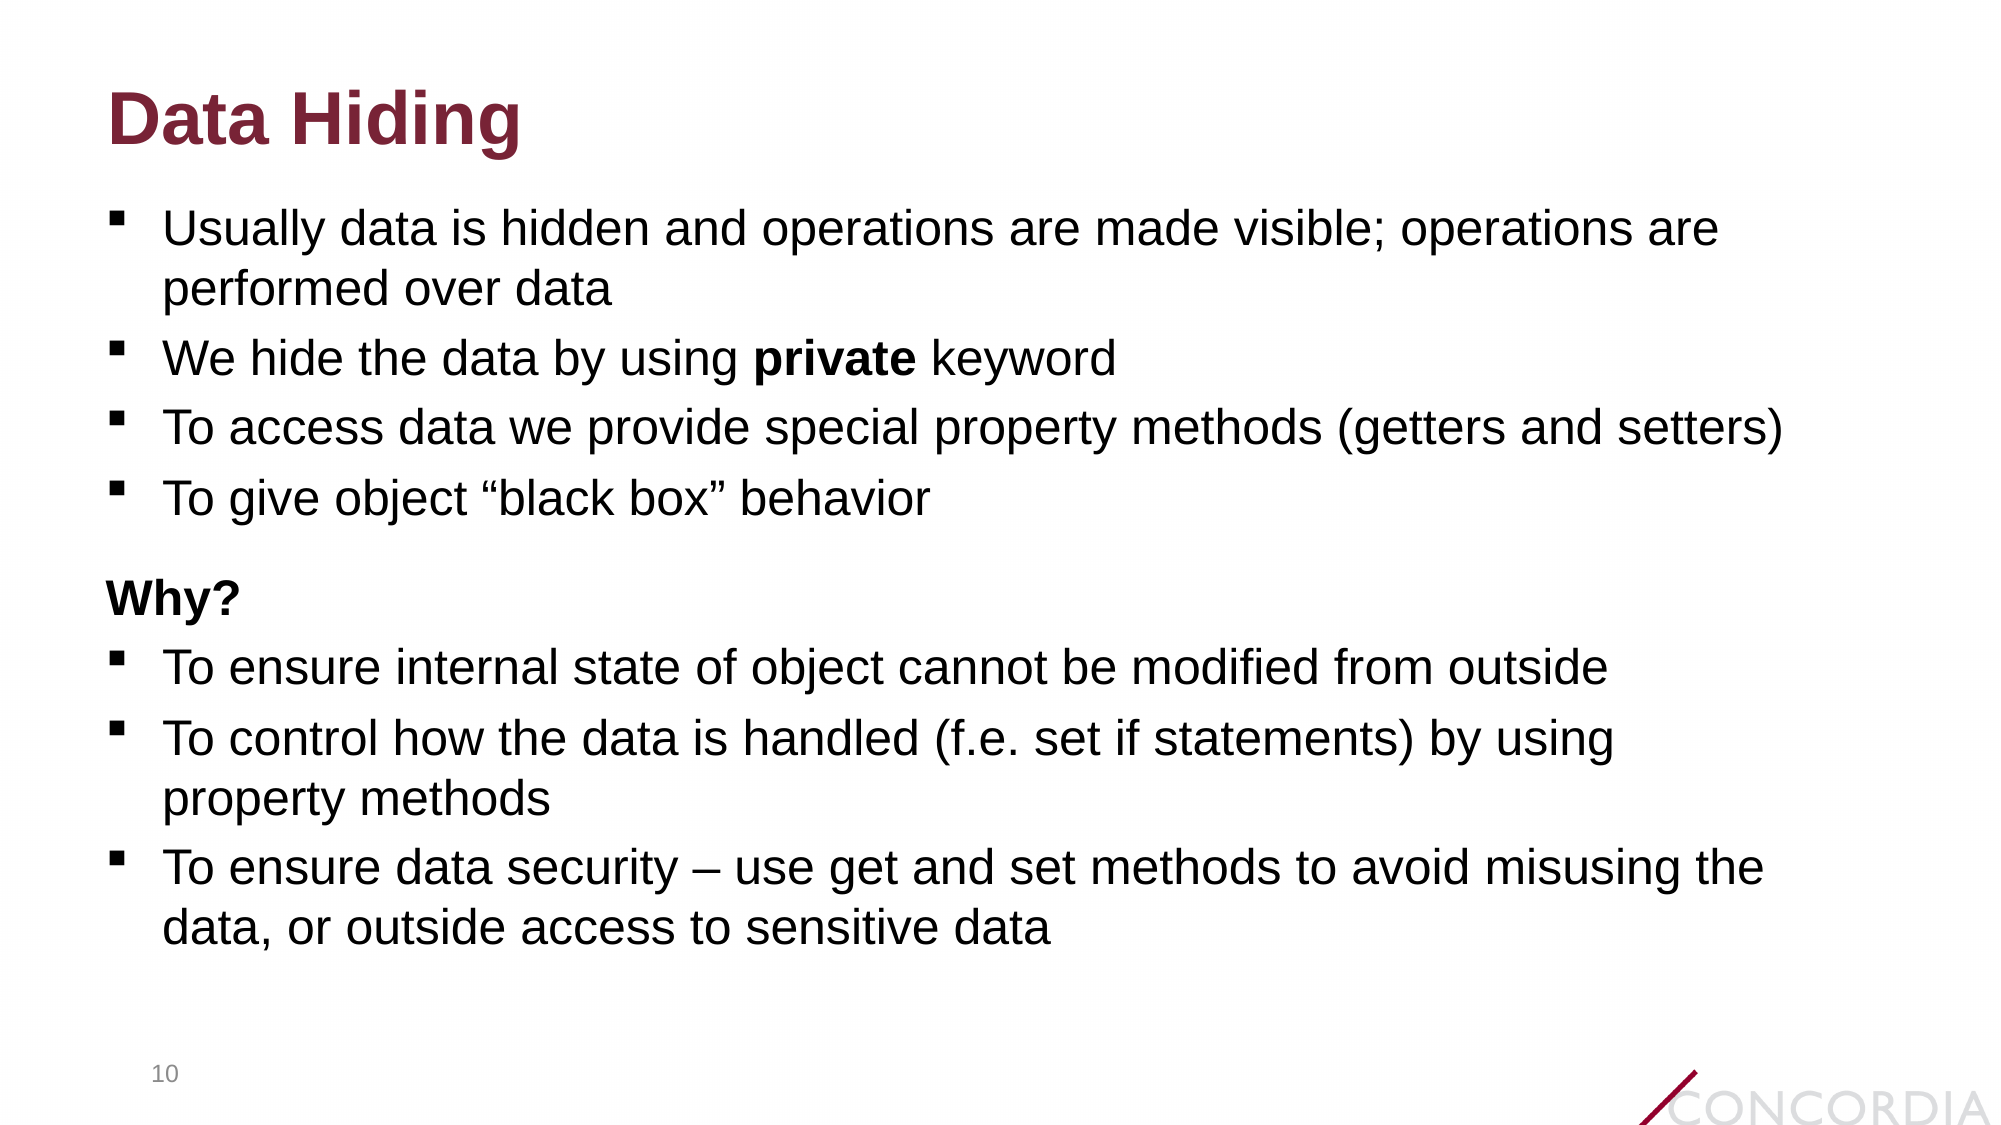

# Data Hiding
Usually data is hidden and operations are made visible; operations are performed over data
We hide the data by using private keyword
To access data we provide special property methods (getters and setters)
To give object “black box” behavior
Why?
To ensure internal state of object cannot be modified from outside
To control how the data is handled (f.e. set if statements) by using property methods
To ensure data security – use get and set methods to avoid misusing the data, or outside access to sensitive data
10